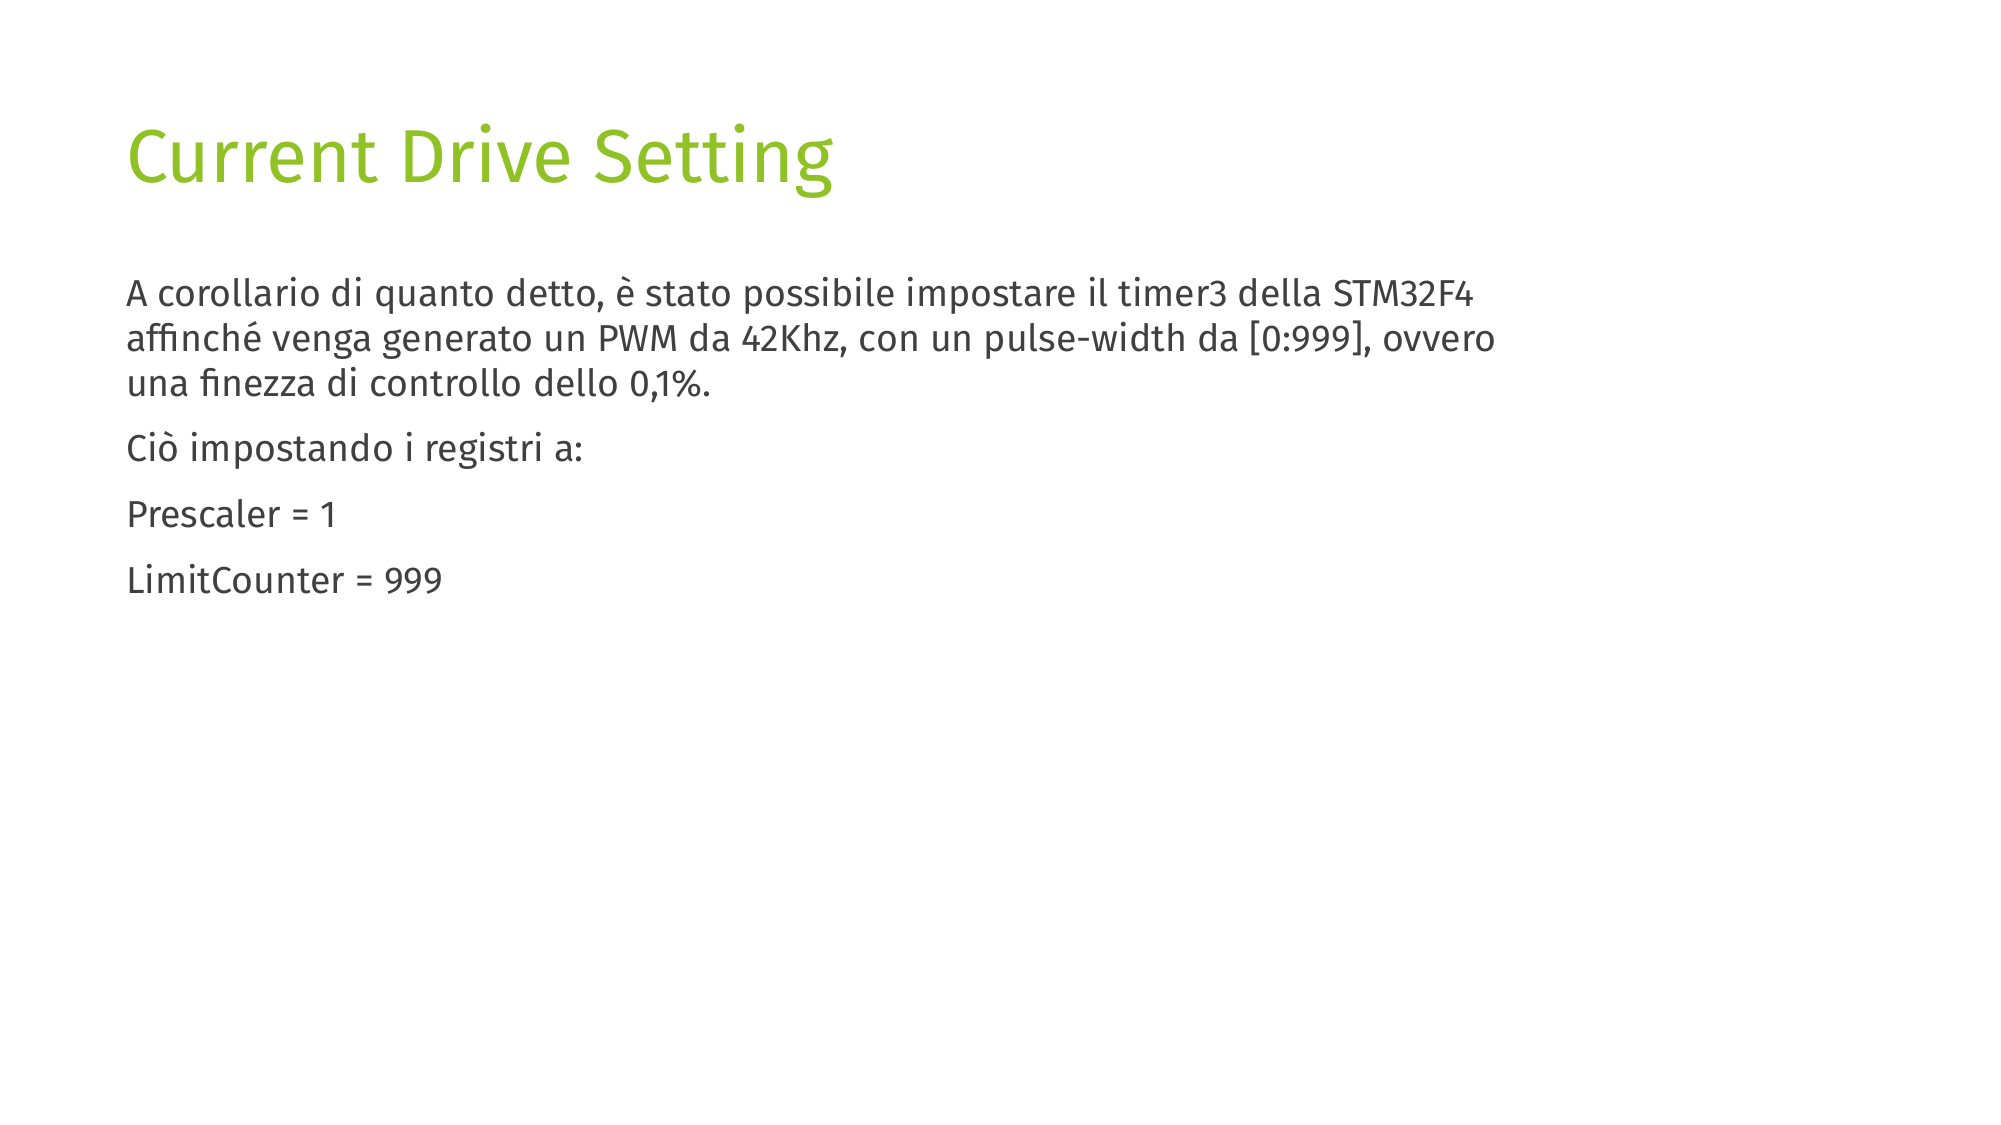

# Current Drive Setting
A corollario di quanto detto, è stato possibile impostare il timer3 della STM32F4 affinché venga generato un PWM da 42Khz, con un pulse-width da [0:999], ovvero una finezza di controllo dello 0,1%.
Ciò impostando i registri a:
Prescaler = 1
LimitCounter = 999